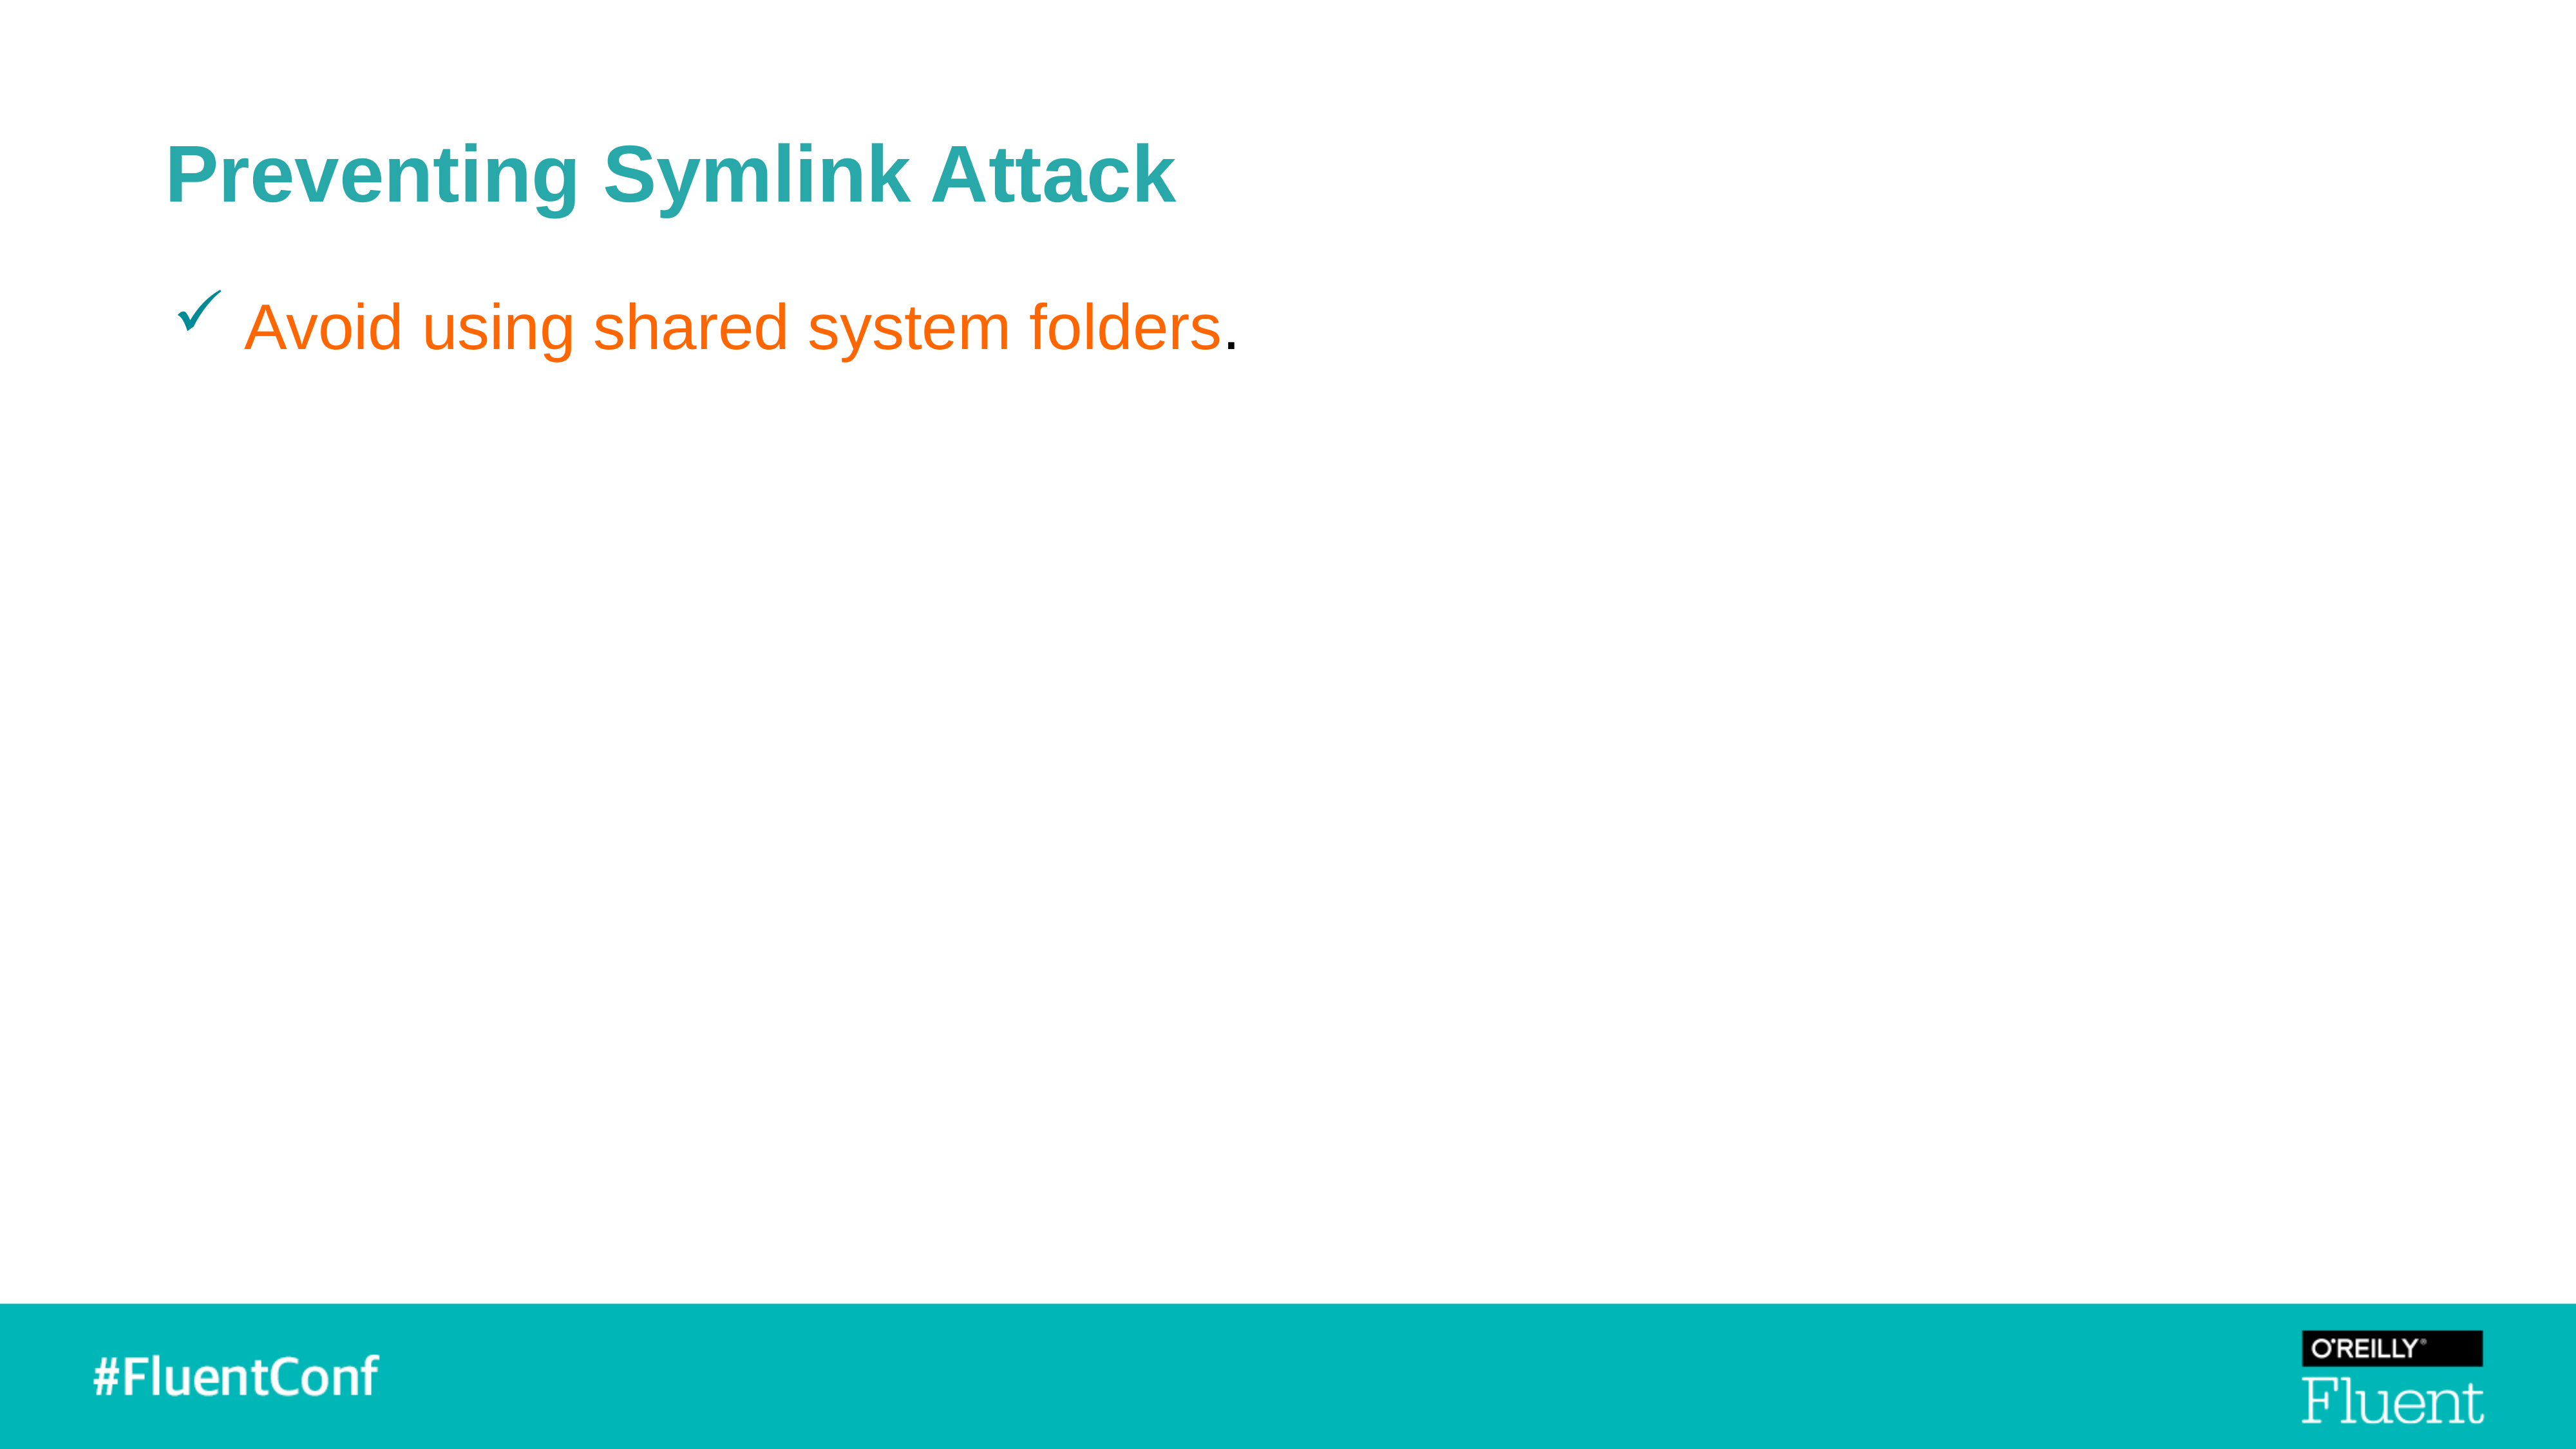

# Preventing Symlink Attack
 Avoid using shared system folders.